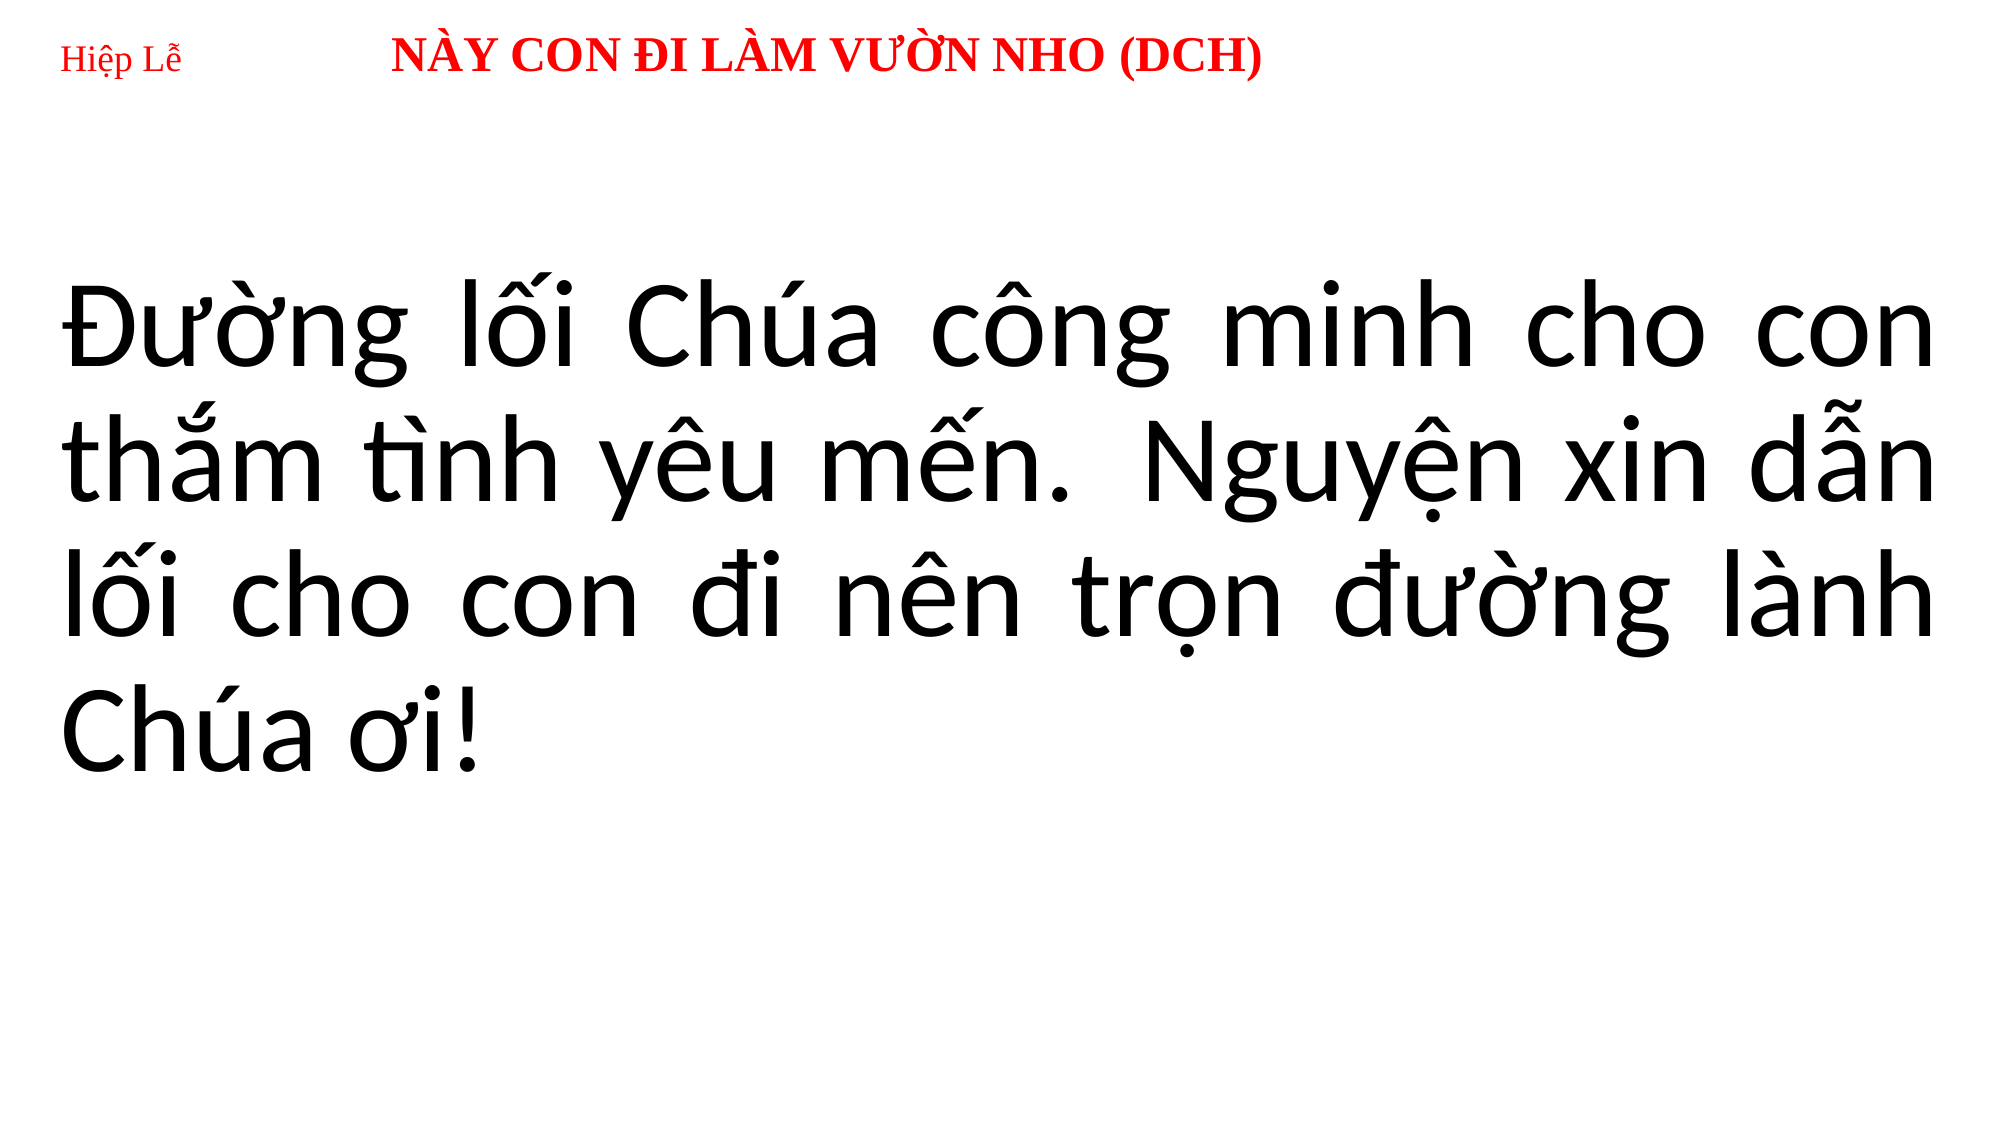

# Hiệp Lễ                      NÀY CON ĐI LÀM VƯỜN NHO (DCH)
Đường lối Chúa công minh cho con thắm tình yêu mến.  Nguyện xin dẫn lối cho con đi nên trọn đường lành Chúa ơi!